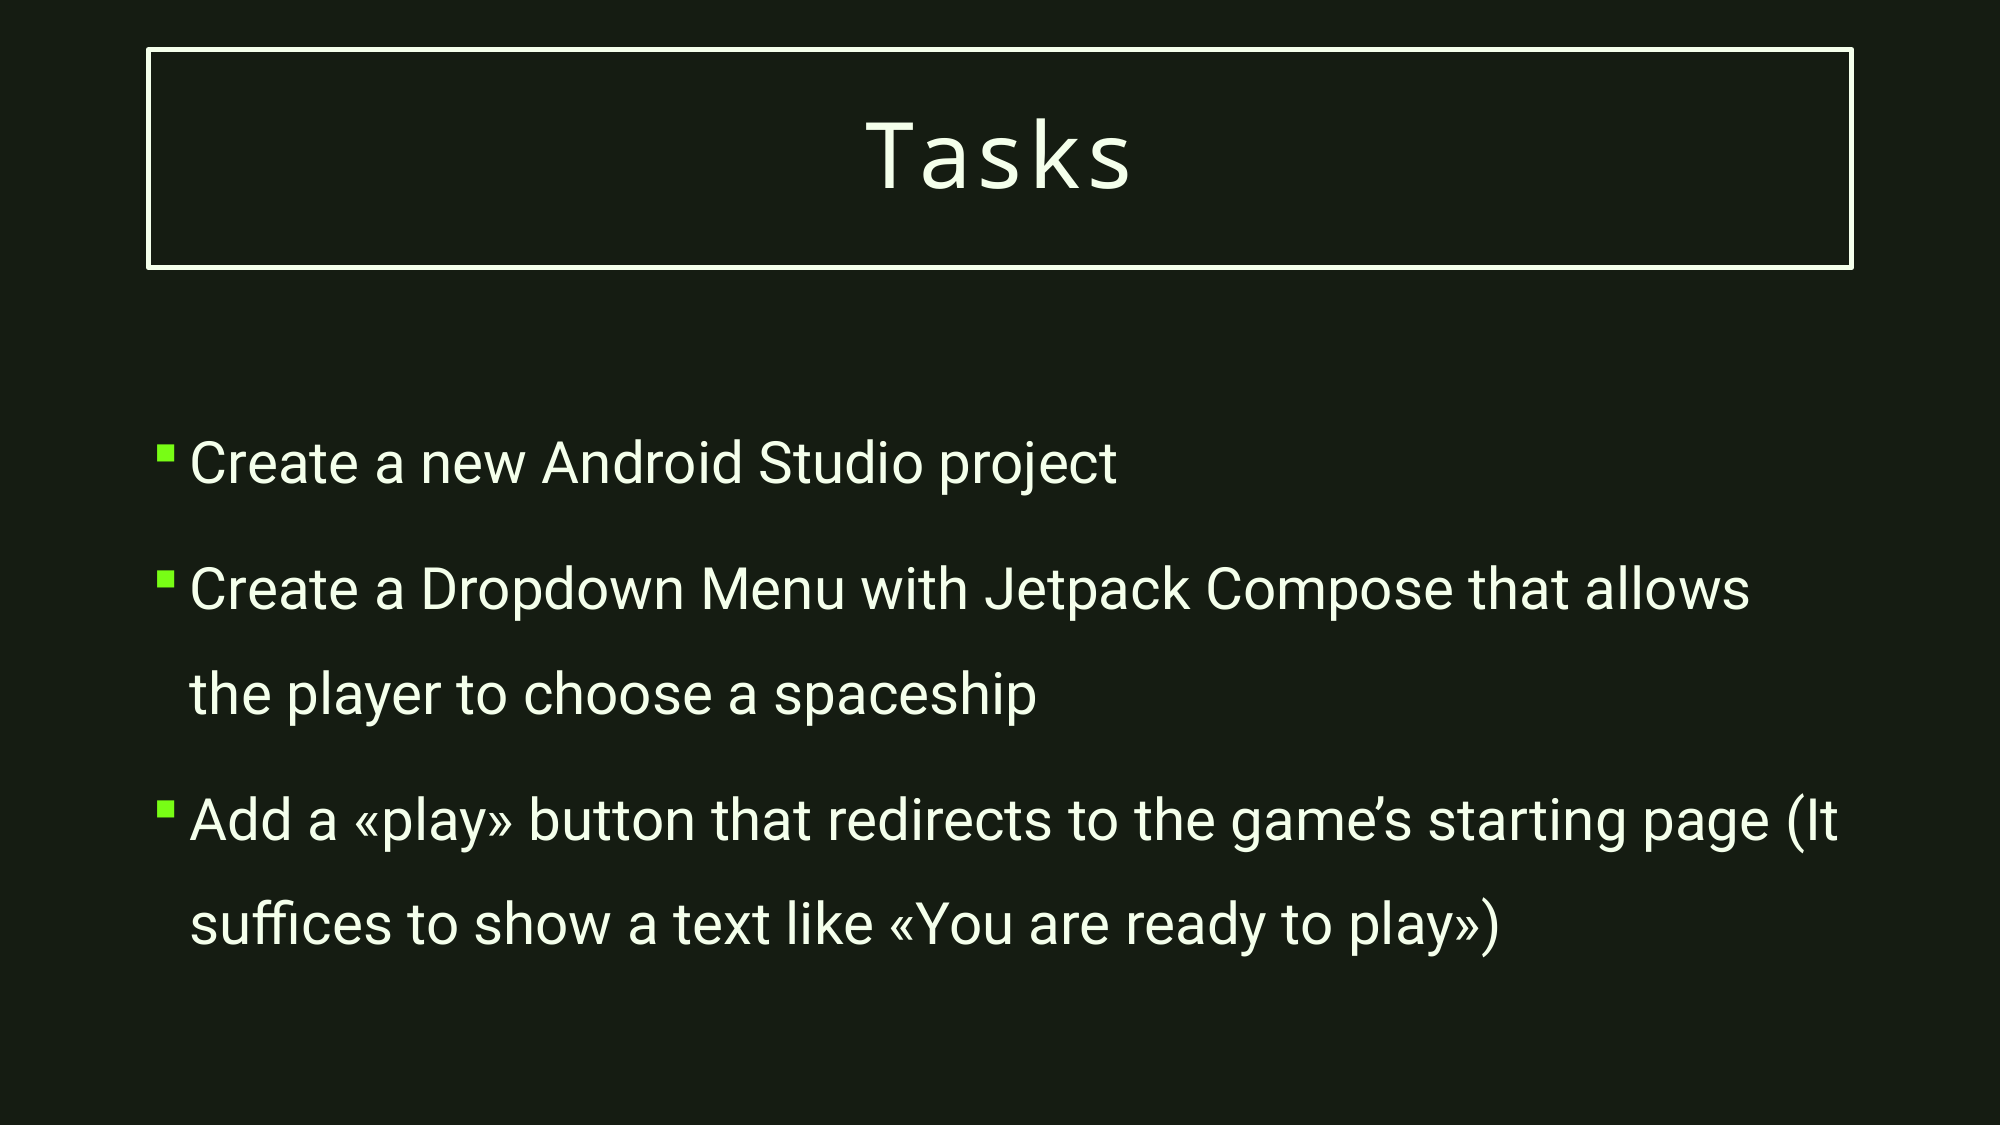

# Tasks
Create a new Android Studio project
Create a Dropdown Menu with Jetpack Compose that allows the player to choose a spaceship
Add a «play» button that redirects to the game’s starting page (It suffices to show a text like «You are ready to play»)